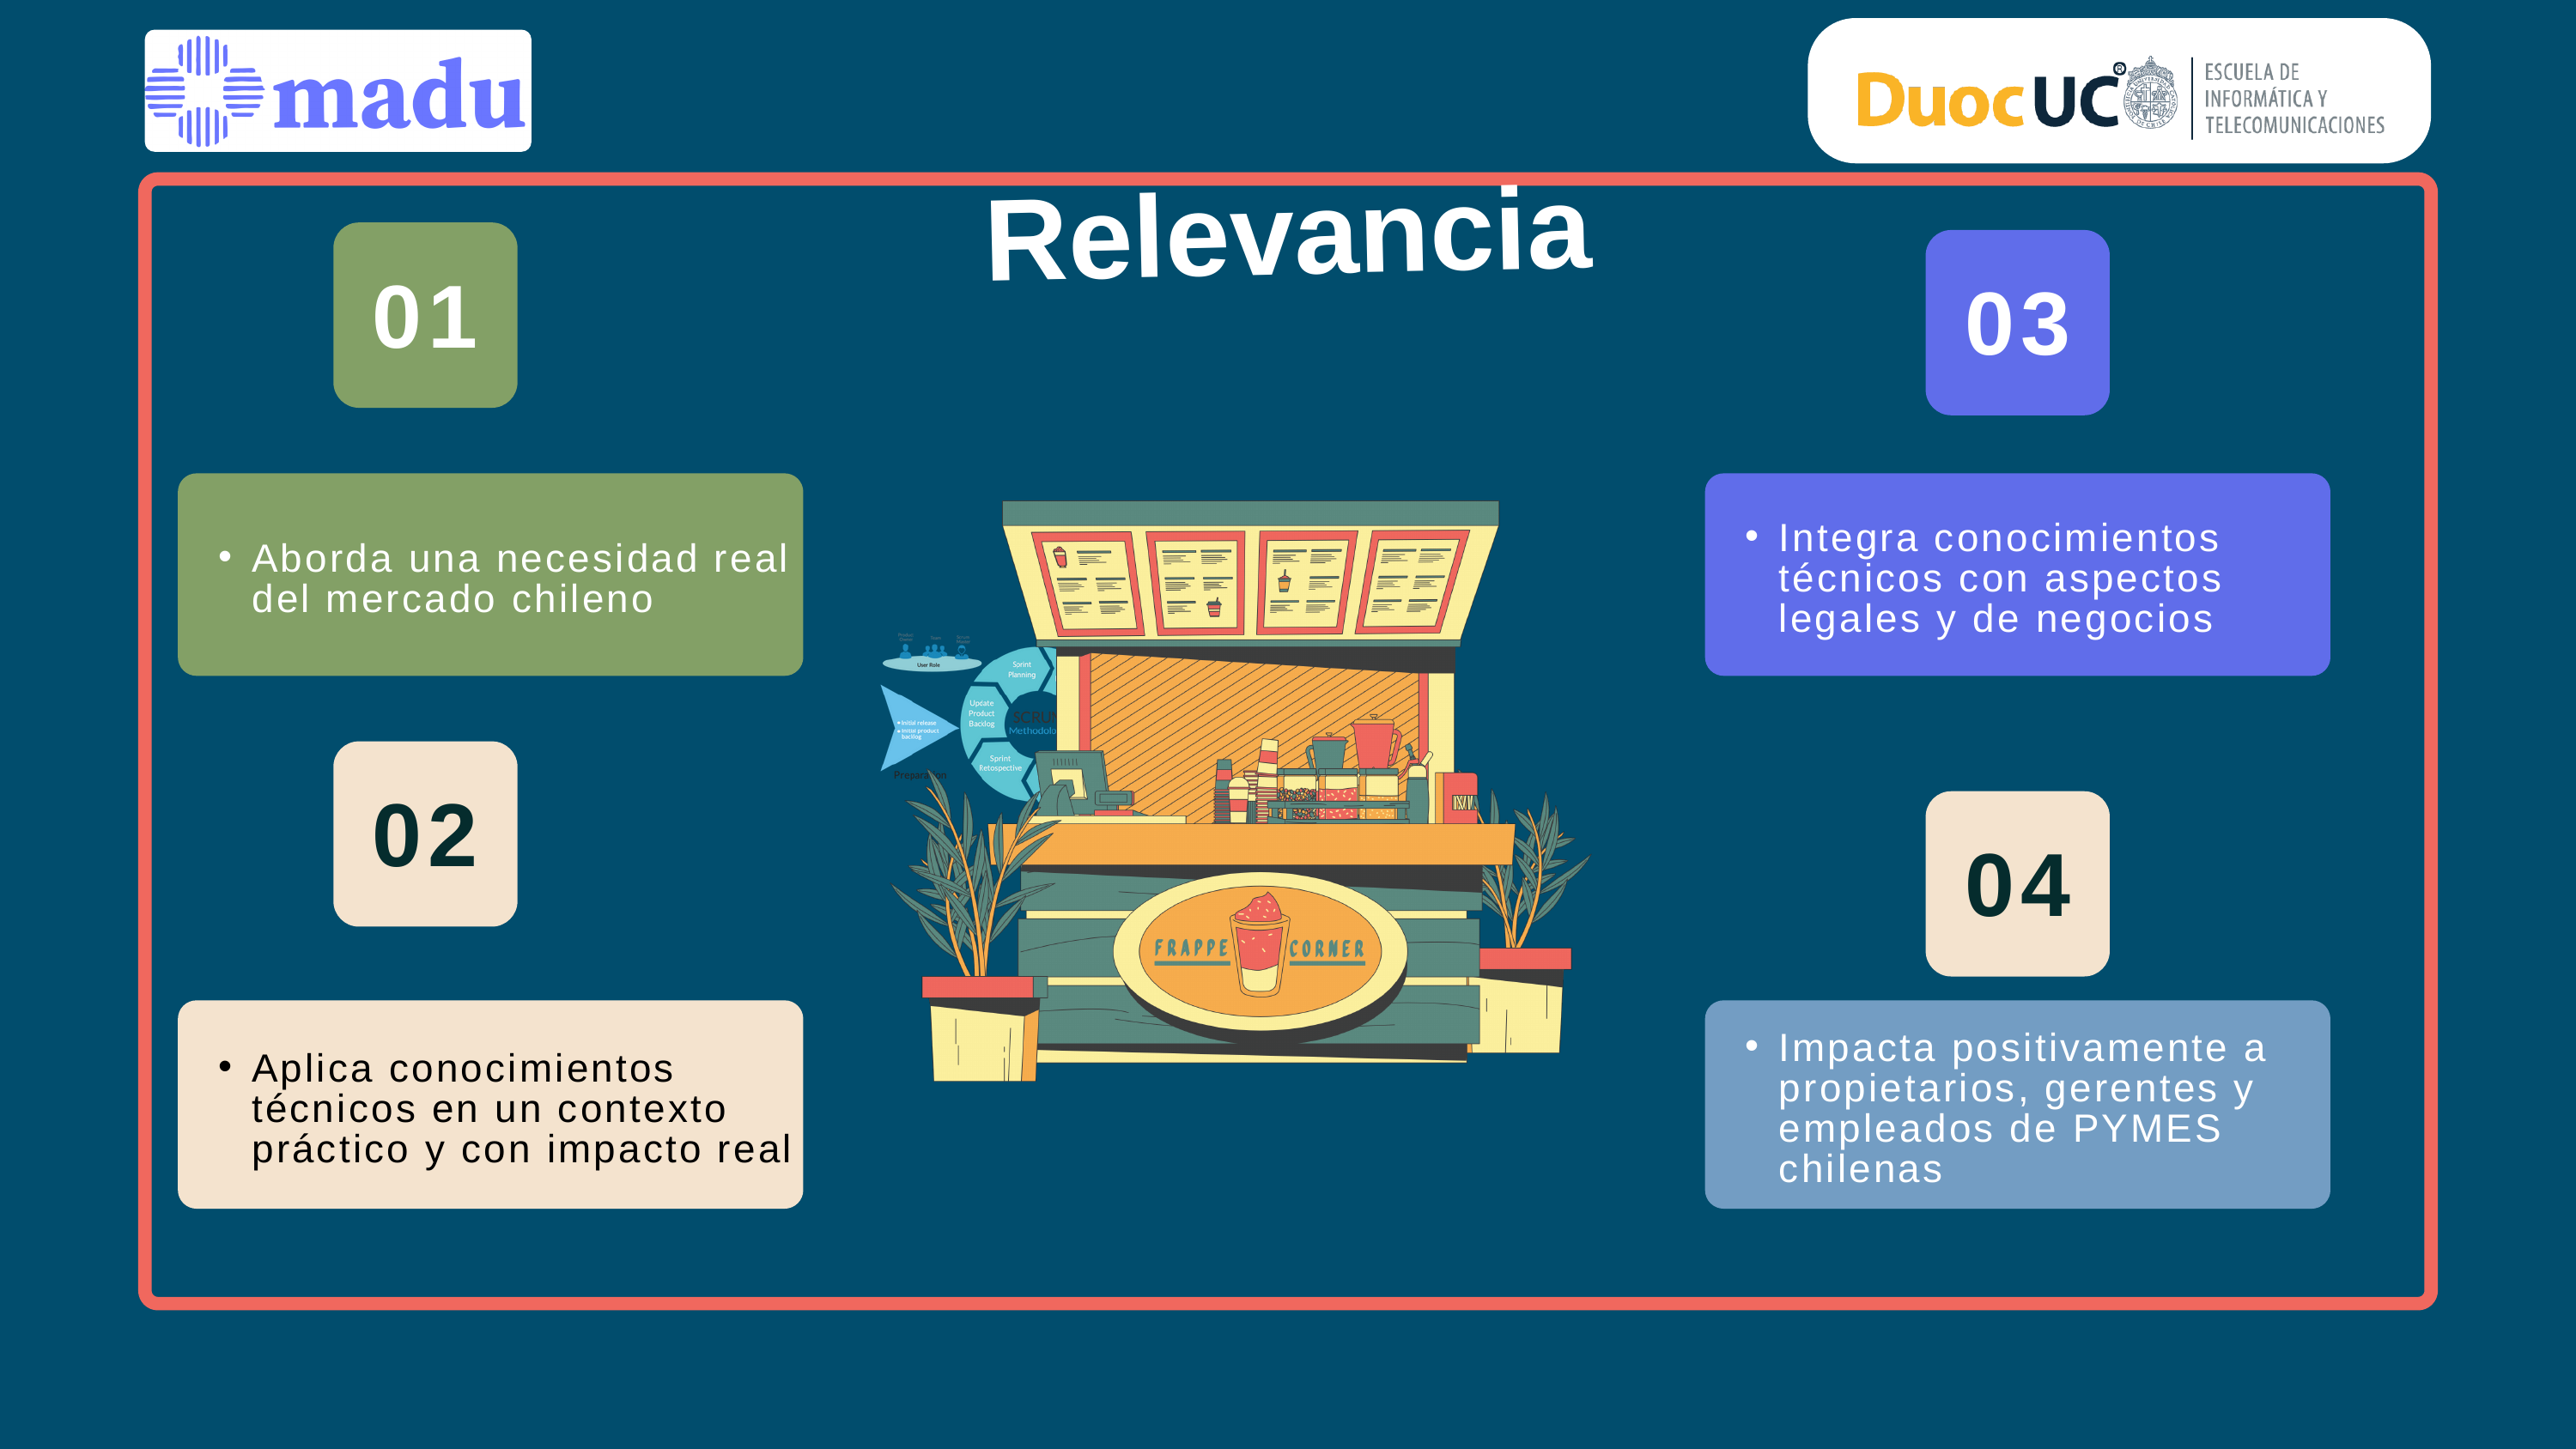

Relevancia

01

03

Aborda una necesidad real del mercado chileno

Integra conocimientos técnicos con aspectos legales y de negocios

02

04

Aplica conocimientos técnicos en un contexto práctico y con impacto real

Impacta positivamente a propietarios, gerentes y empleados de PYMES chilenas